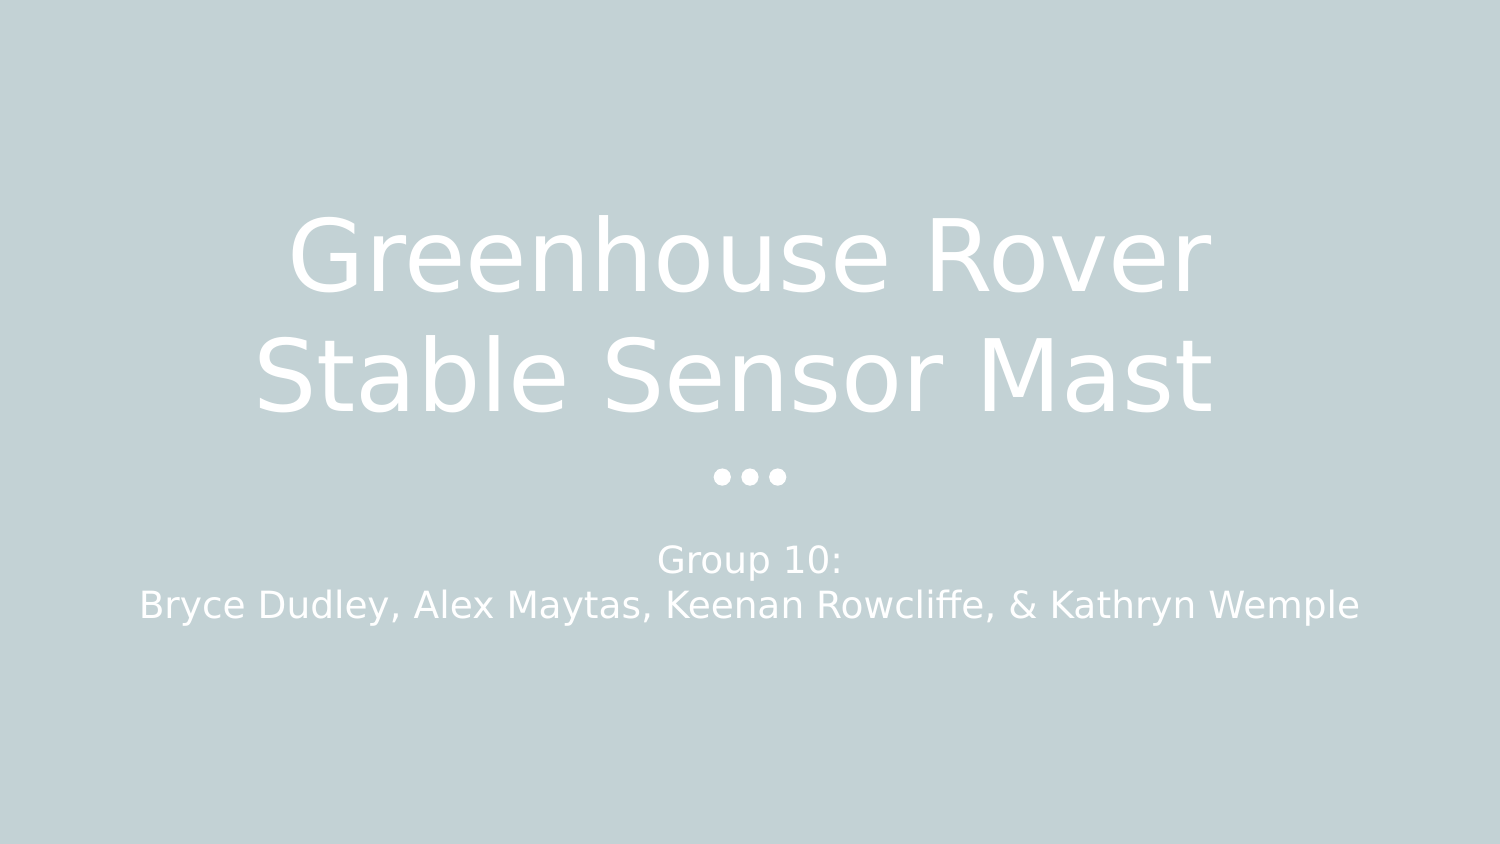

# Greenhouse Rover Stable Sensor Mast
Group 10:
Bryce Dudley, Alex Maytas, Keenan Rowcliffe, & Kathryn Wemple